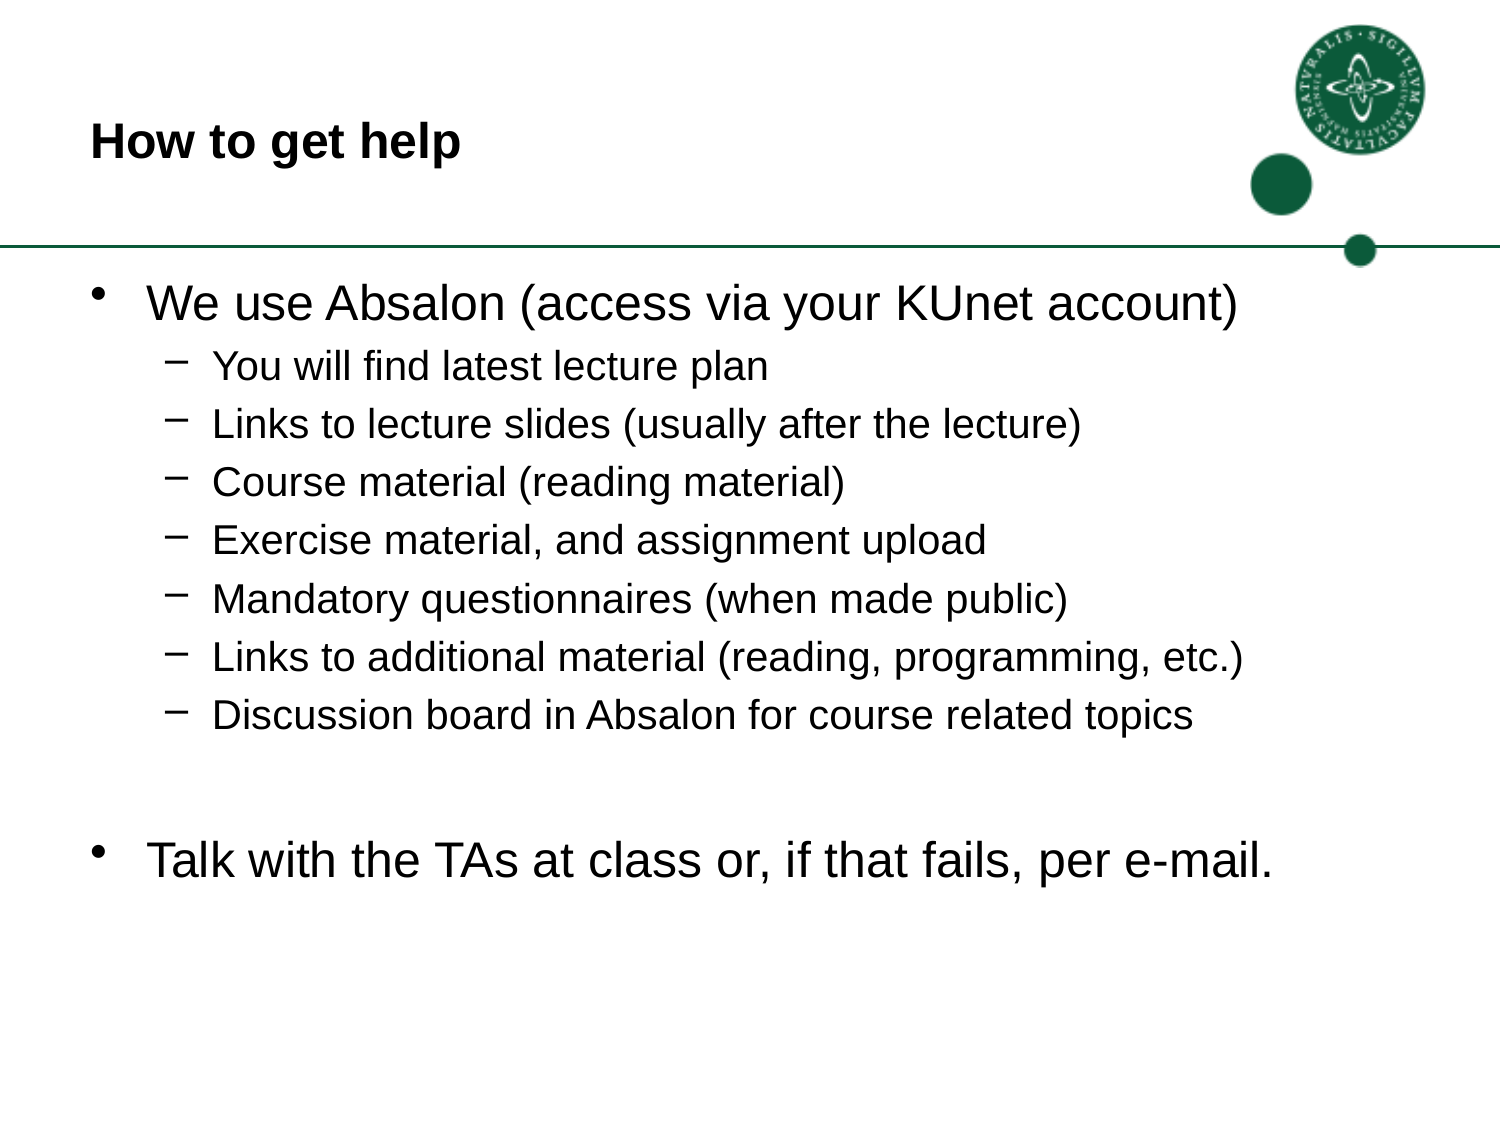

# How to get help
We use Absalon (access via your KUnet account)
You will find latest lecture plan
Links to lecture slides (usually after the lecture)
Course material (reading material)
Exercise material, and assignment upload
Mandatory questionnaires (when made public)
Links to additional material (reading, programming, etc.)
Discussion board in Absalon for course related topics

Talk with the TAs at class or, if that fails, per e-mail.